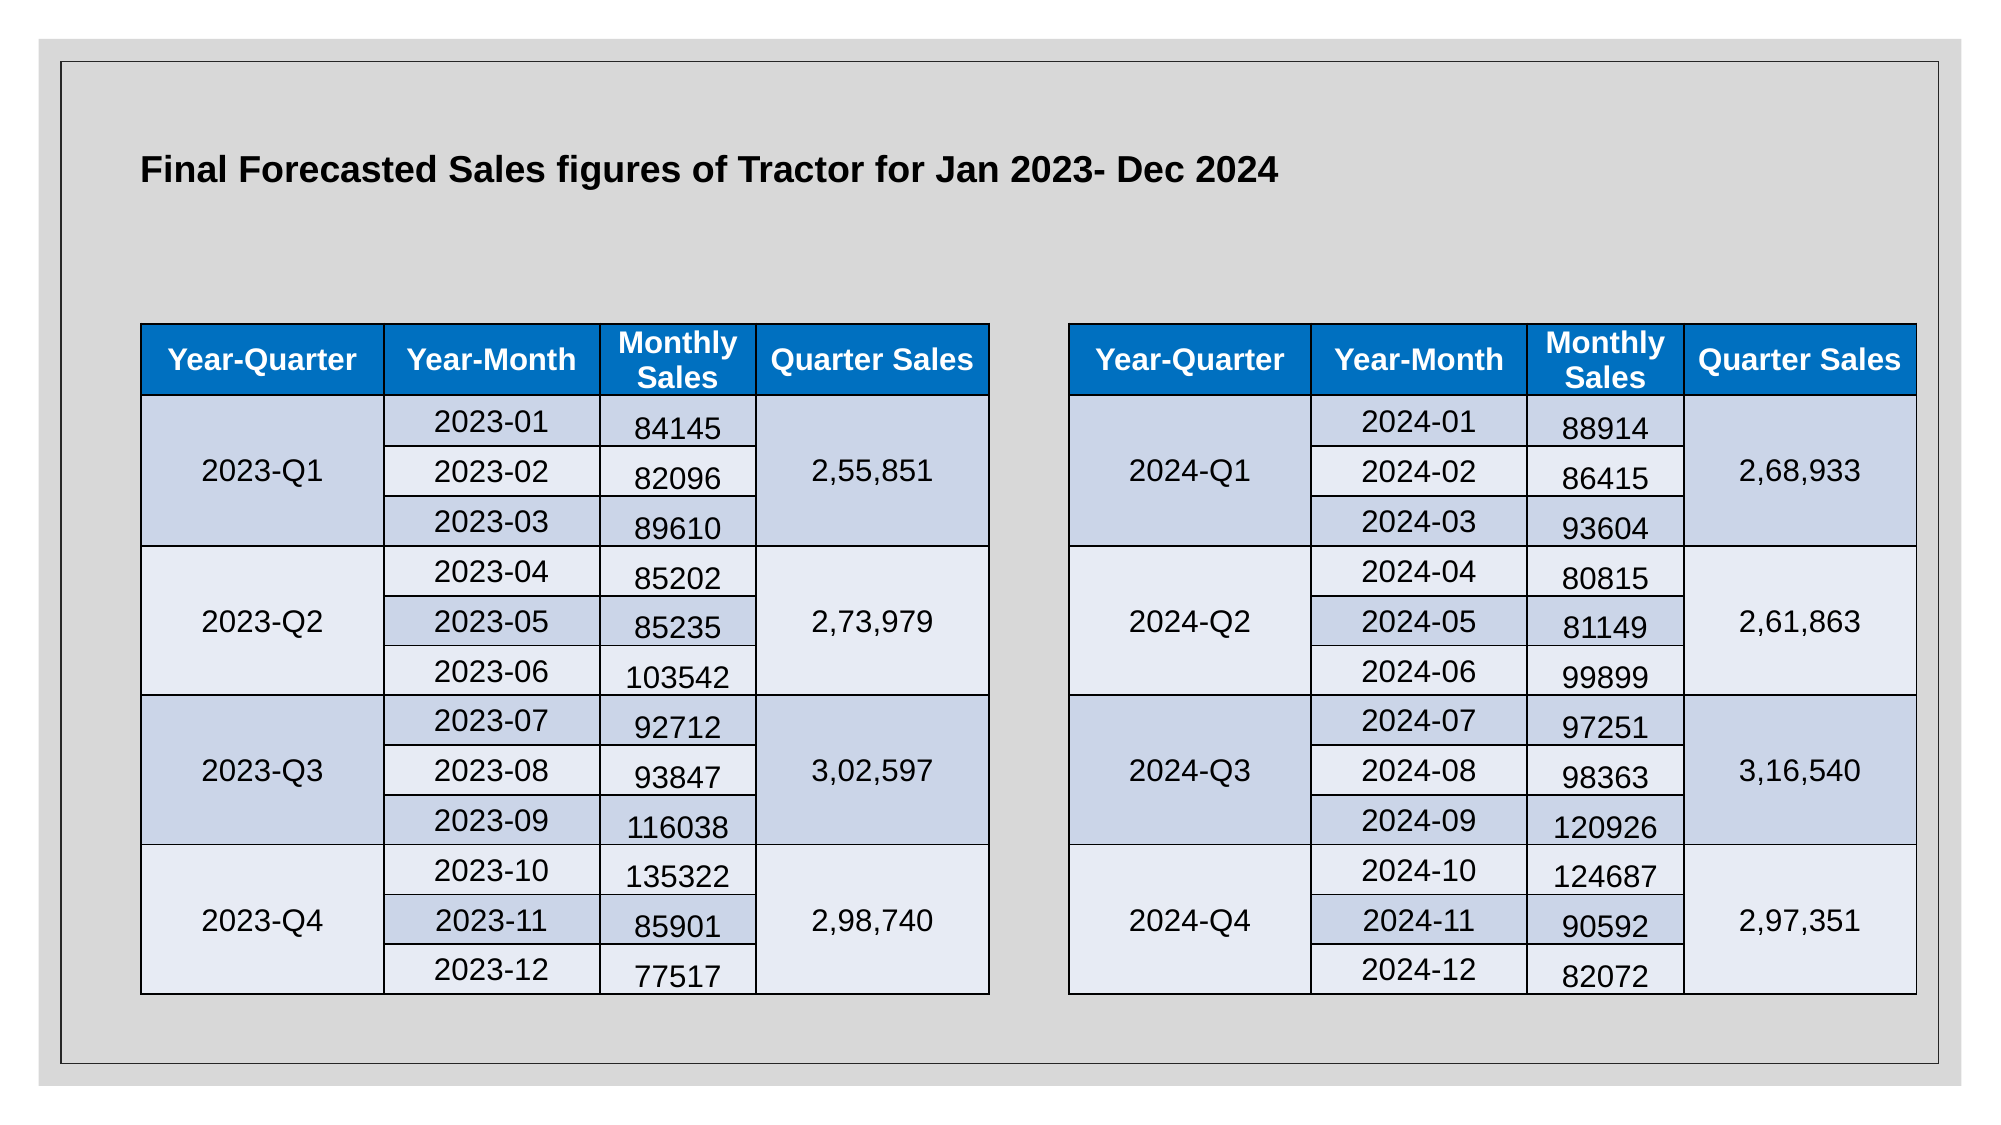

Final Forecasted Sales figures of Tractor for Jan 2023- Dec 2024
| Year-Quarter | Year-Month | Monthly Sales | Quarter Sales |
| --- | --- | --- | --- |
| 2023-Q1 | 2023-01 | 84145 | 2,55,851 |
|  | 2023-02 | 82096 |  |
|  | 2023-03 | 89610 |  |
| 2023-Q2 | 2023-04 | 85202 | 2,73,979 |
|  | 2023-05 | 85235 |  |
|  | 2023-06 | 103542 |  |
| 2023-Q3 | 2023-07 | 92712 | 3,02,597 |
|  | 2023-08 | 93847 |  |
|  | 2023-09 | 116038 |  |
| 2023-Q4 | 2023-10 | 135322 | 2,98,740 |
|  | 2023-11 | 85901 |  |
|  | 2023-12 | 77517 |  |
| Year-Quarter | Year-Month | Monthly Sales | Quarter Sales |
| --- | --- | --- | --- |
| 2024-Q1 | 2024-01 | 88914 | 2,68,933 |
|  | 2024-02 | 86415 |  |
|  | 2024-03 | 93604 |  |
| 2024-Q2 | 2024-04 | 80815 | 2,61,863 |
|  | 2024-05 | 81149 |  |
|  | 2024-06 | 99899 |  |
| 2024-Q3 | 2024-07 | 97251 | 3,16,540 |
|  | 2024-08 | 98363 |  |
|  | 2024-09 | 120926 |  |
| 2024-Q4 | 2024-10 | 124687 | 2,97,351 |
|  | 2024-11 | 90592 |  |
|  | 2024-12 | 82072 |  |